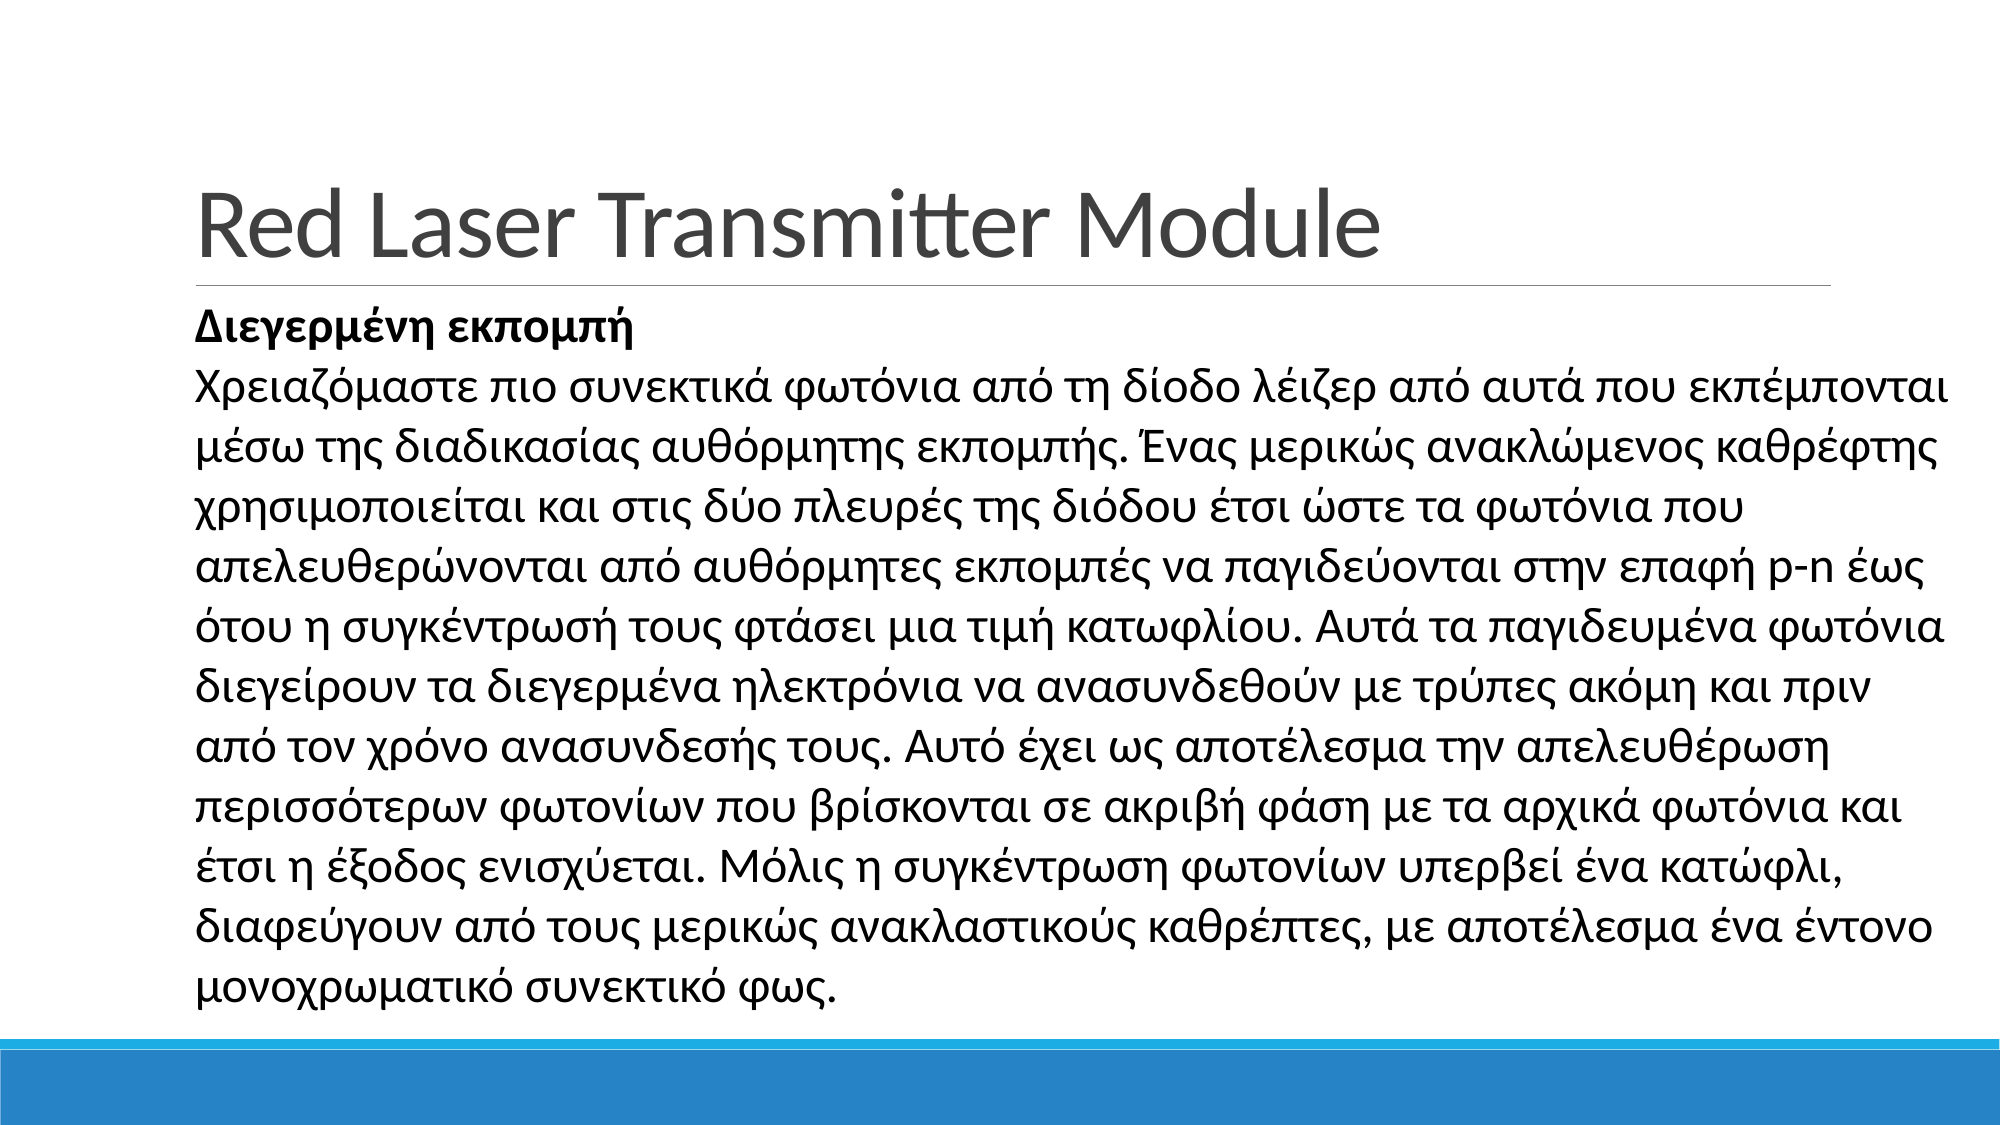

# Red Laser Transmitter Module
Διεγερμένη εκπομπή
Χρειαζόμαστε πιο συνεκτικά φωτόνια από τη δίοδο λέιζερ από αυτά που εκπέμπονται μέσω της διαδικασίας αυθόρμητης εκπομπής. Ένας μερικώς ανακλώμενος καθρέφτης χρησιμοποιείται και στις δύο πλευρές της διόδου έτσι ώστε τα φωτόνια που απελευθερώνονται από αυθόρμητες εκπομπές να παγιδεύονται στην επαφή p-n έως ότου η συγκέντρωσή τους φτάσει μια τιμή κατωφλίου. Αυτά τα παγιδευμένα φωτόνια διεγείρουν τα διεγερμένα ηλεκτρόνια να ανασυνδεθούν με τρύπες ακόμη και πριν από τον χρόνο ανασυνδεσής τους. Αυτό έχει ως αποτέλεσμα την απελευθέρωση περισσότερων φωτονίων που βρίσκονται σε ακριβή φάση με τα αρχικά φωτόνια και έτσι η έξοδος ενισχύεται. Μόλις η συγκέντρωση φωτονίων υπερβεί ένα κατώφλι, διαφεύγουν από τους μερικώς ανακλαστικούς καθρέπτες, με αποτέλεσμα ένα έντονο μονοχρωματικό συνεκτικό φως.